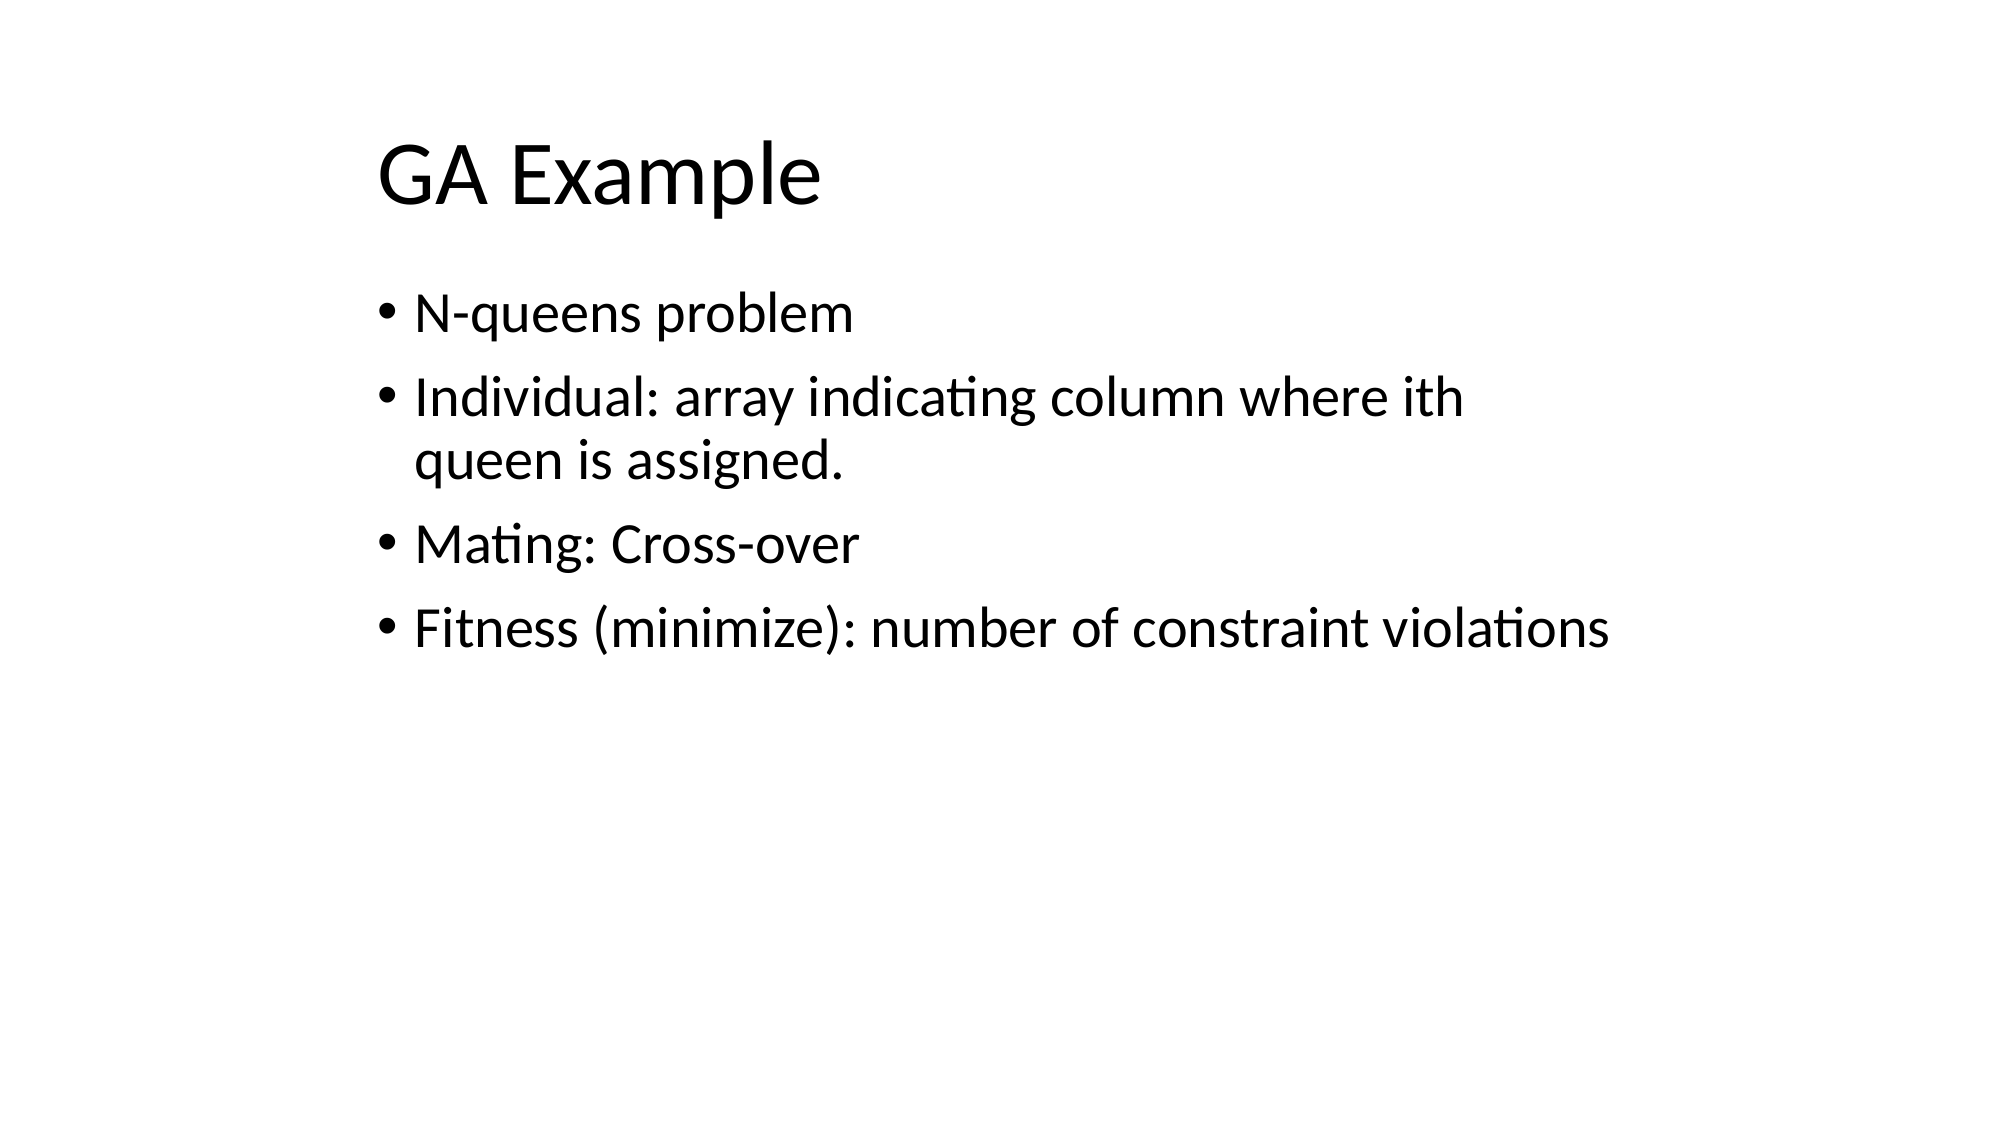

# GA Example
N-queens problem
Individual: array indicating column where ith queen is assigned.
Mating: Cross-over
Fitness (minimize): number of constraint violations